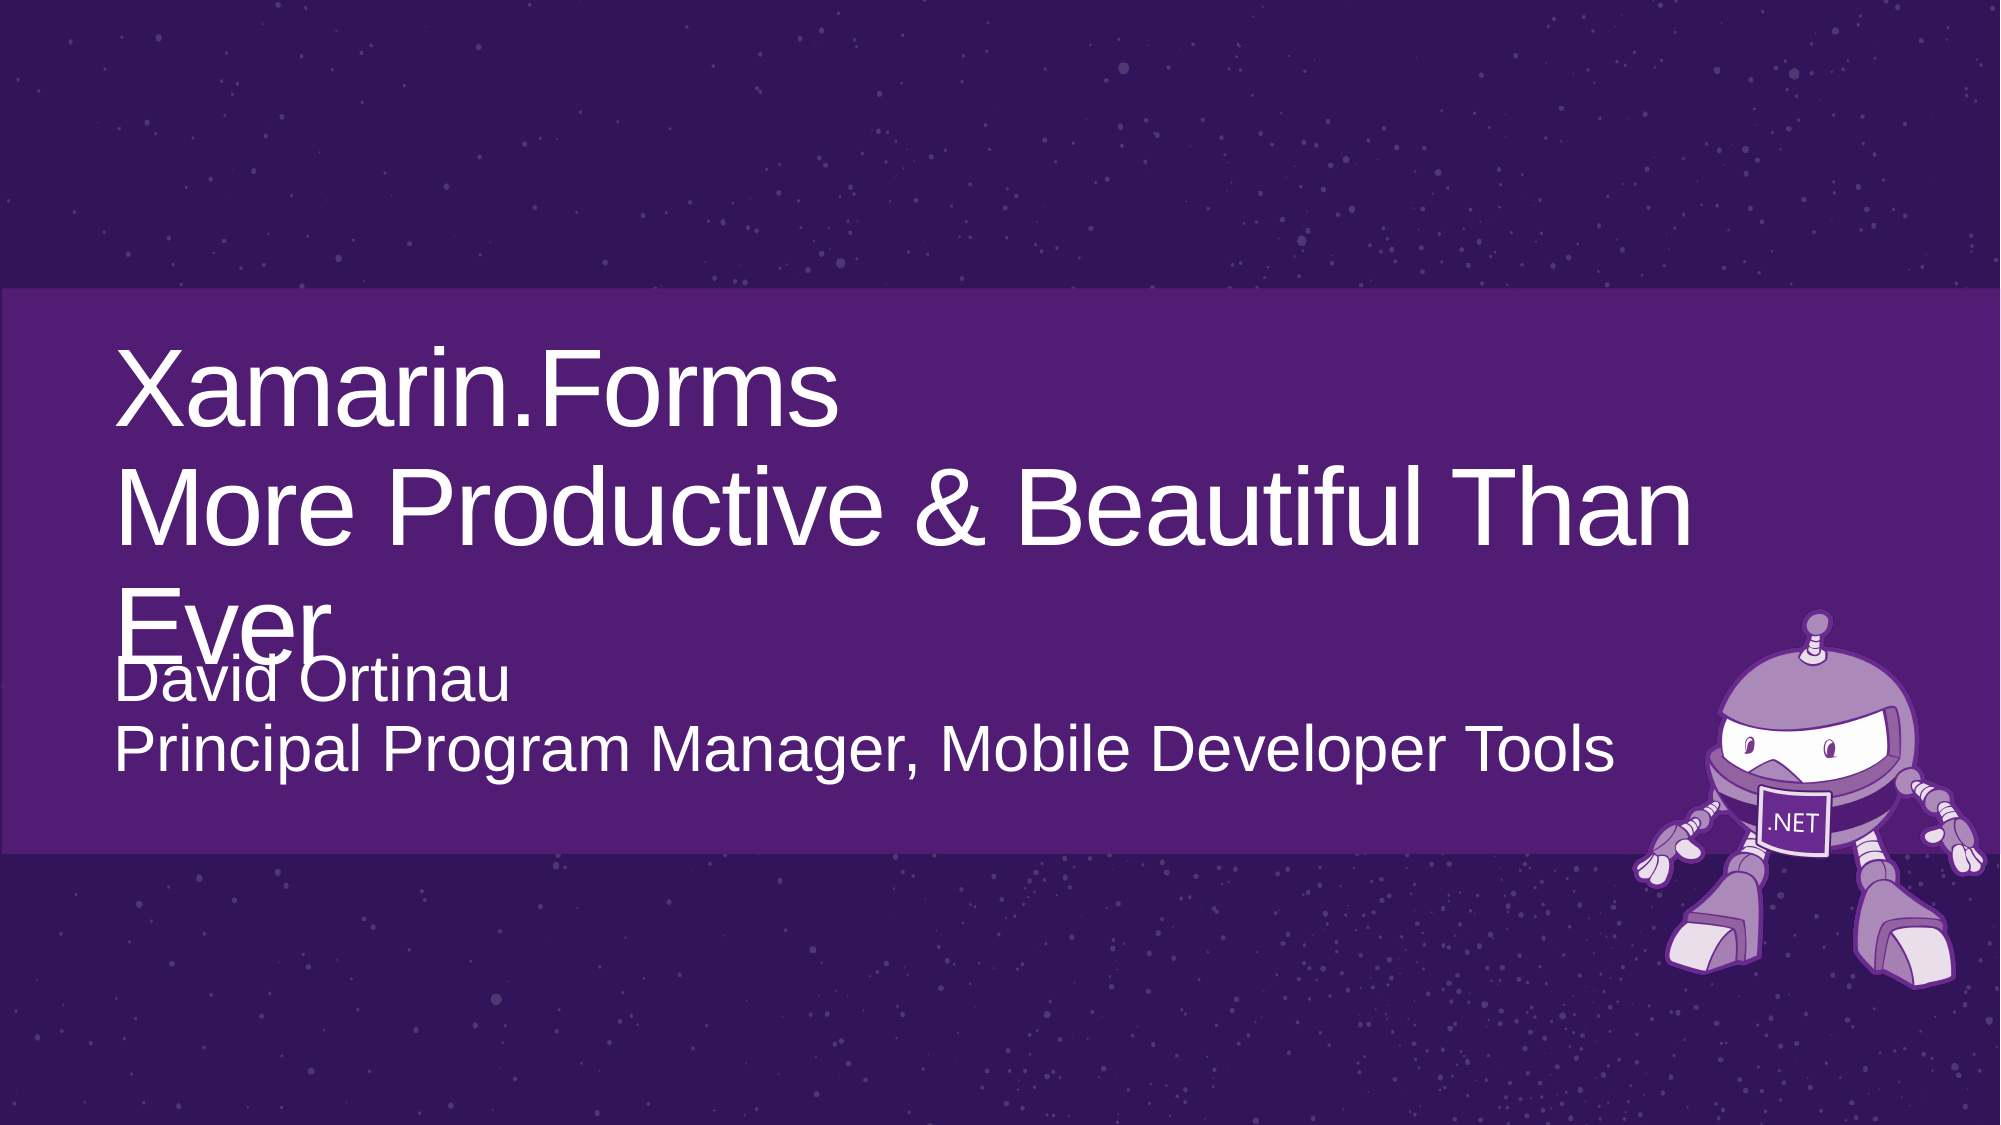

# Xamarin.Forms More Productive & Beautiful Than Ever
David Ortinau
Principal Program Manager, Mobile Developer Tools